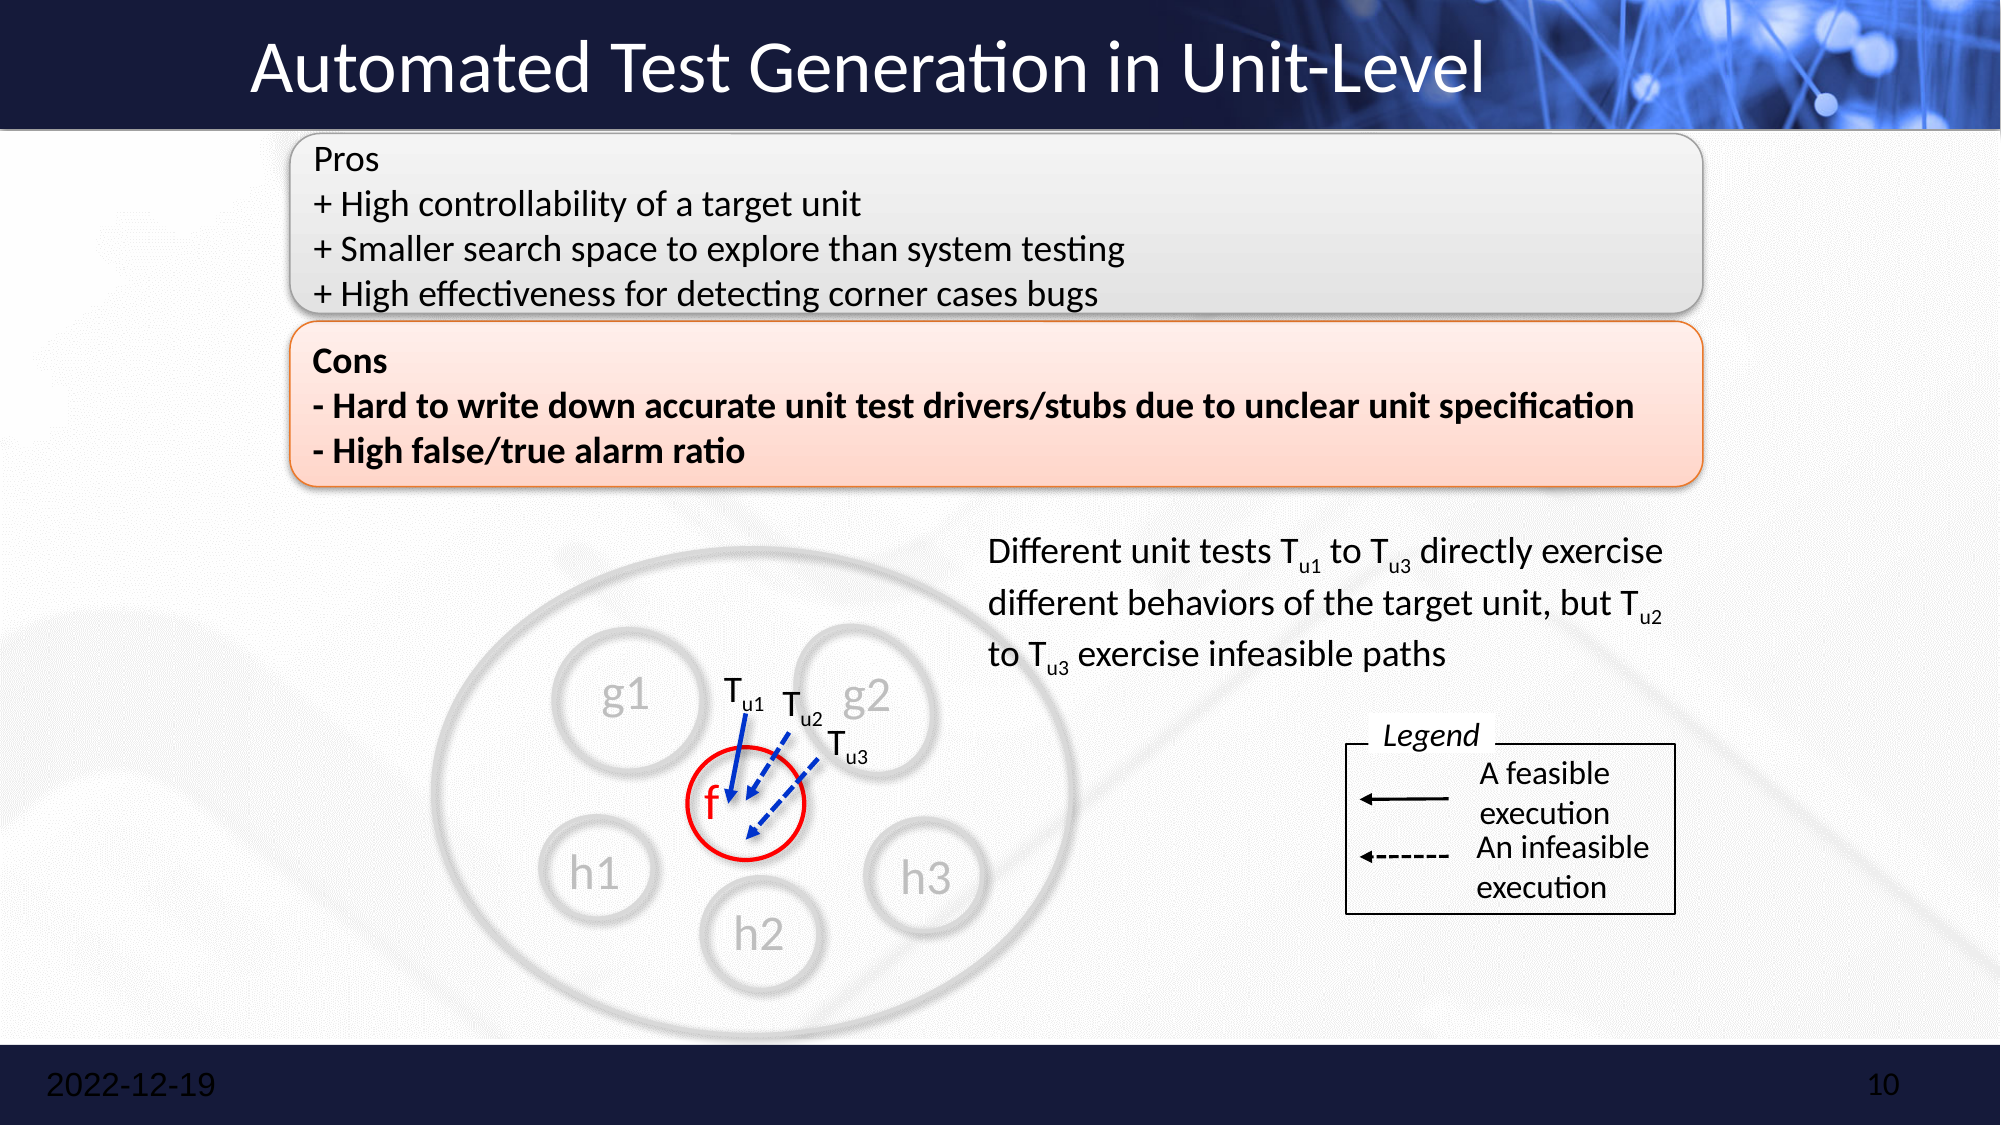

2022-12-19
10
# Automated Test Generation in Unit-Level
Pros
+ High controllability of a target unit
+ Smaller search space to explore than system testing
+ High effectiveness for detecting corner cases bugs
Cons
- Hard to write down accurate unit test drivers/stubs due to unclear unit specification
- High false/true alarm ratio
Different unit tests Tu1 to Tu3 directly exercise different behaviors of the target unit, but Tu2 to Tu3 exercise infeasible paths

g1
g2
Tu1
Tu2
Tu3
Legend

A feasible execution
An infeasible execution

f

h1
h3

h2